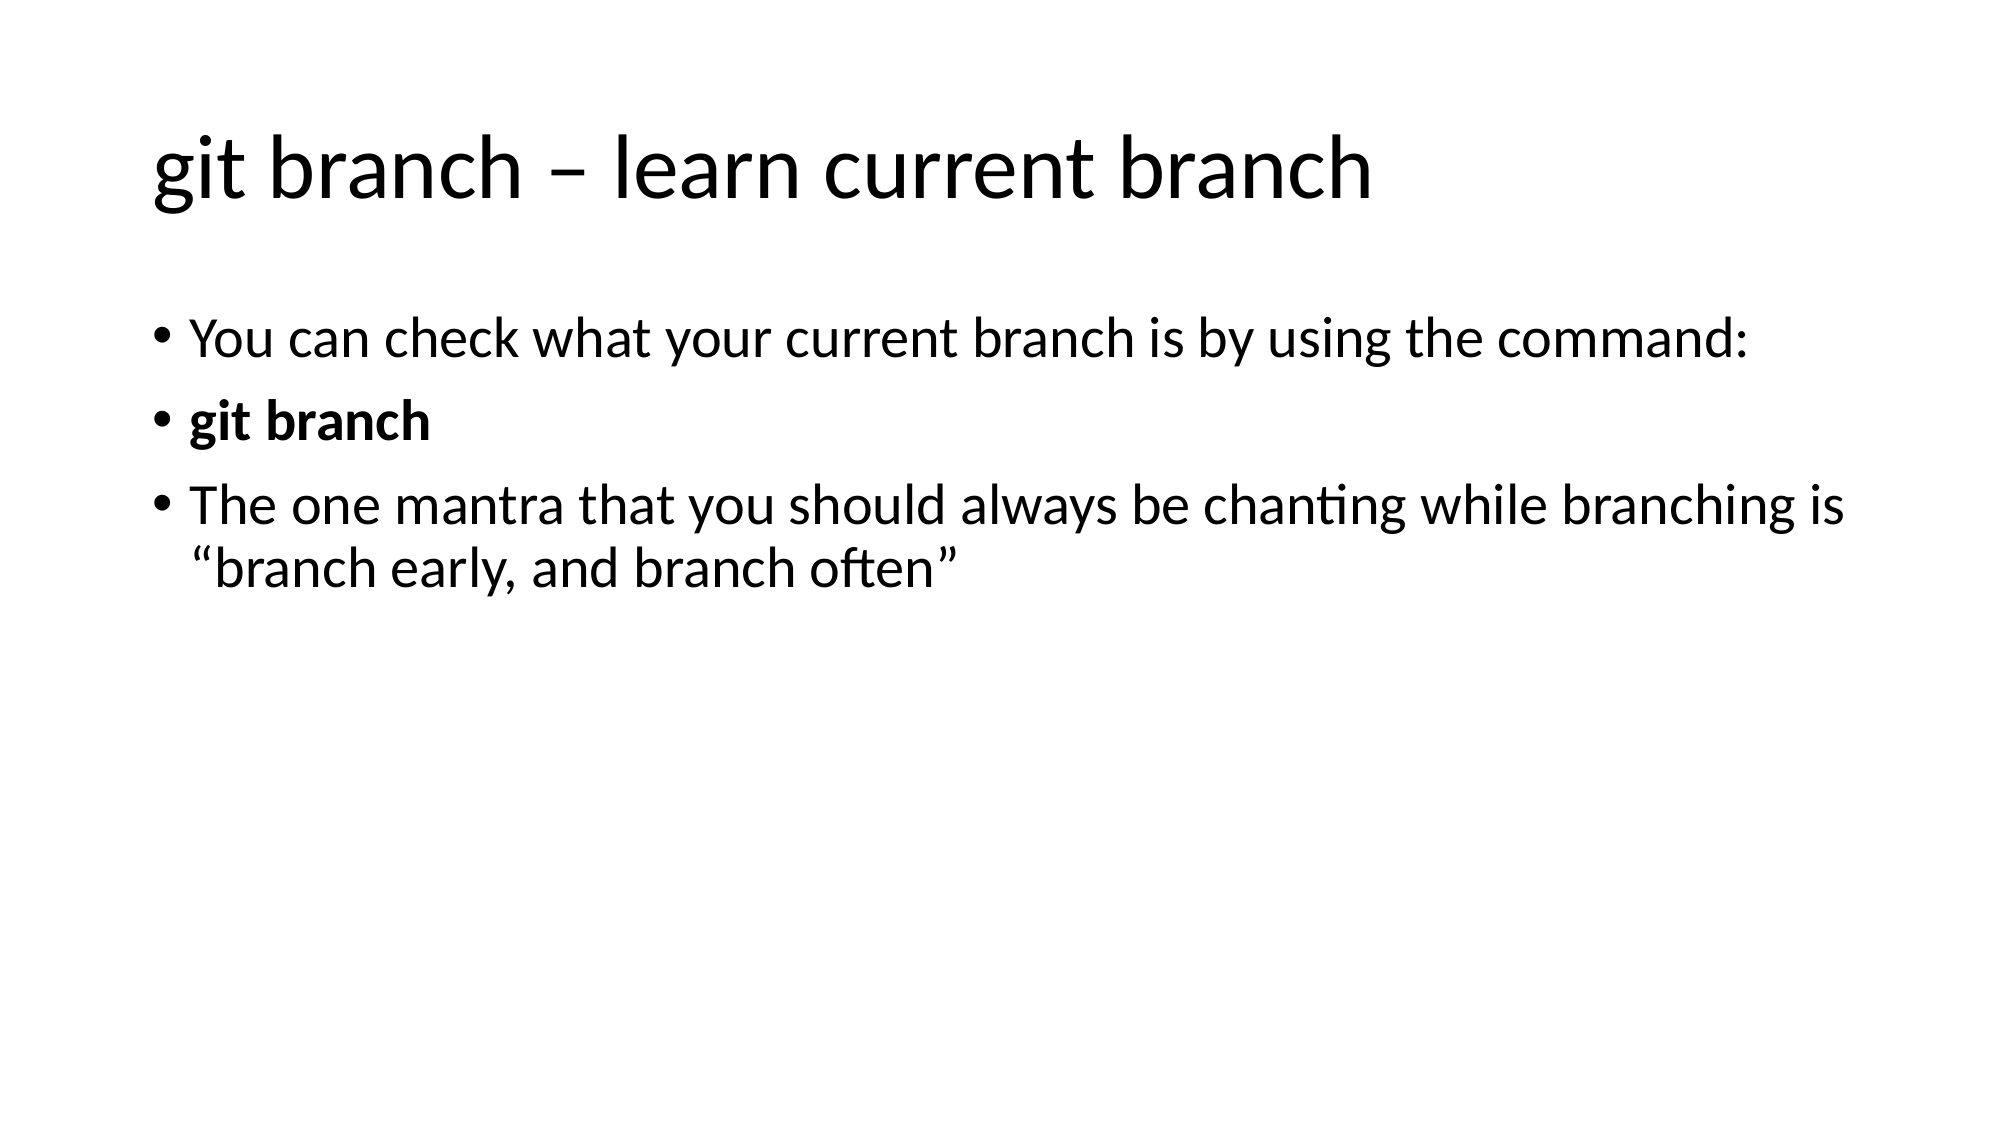

# git branch – learn current branch
You can check what your current branch is by using the command:
git branch
The one mantra that you should always be chanting while branching is “branch early, and branch often”